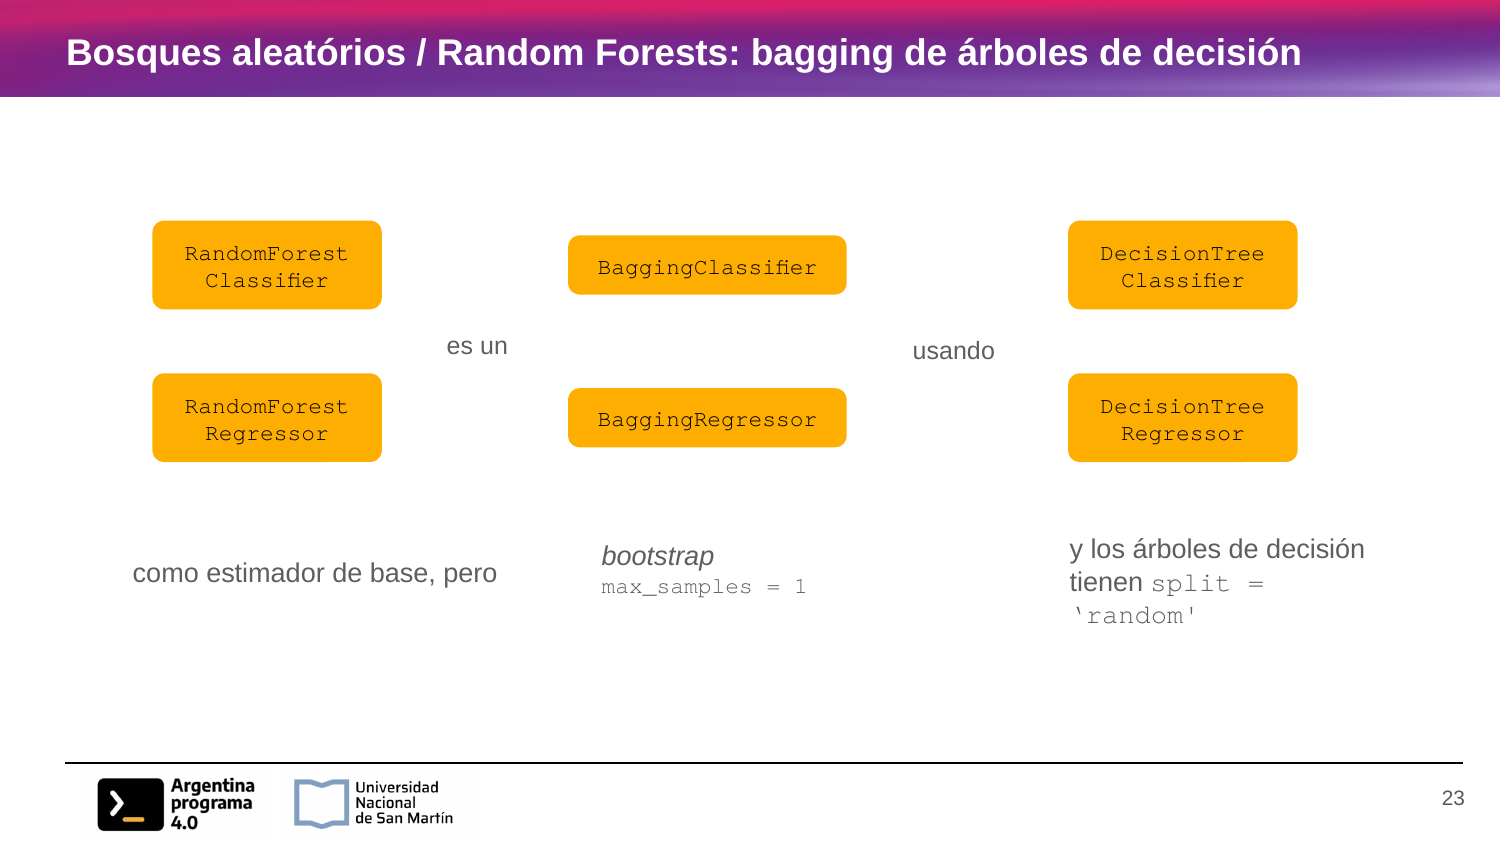

# Bosques aleatórios / Random Forests: bagging de árboles de decisión
RandomForest
Classifier
DecisionTree
Classifier
BaggingClassifier
es un
usando
RandomForest
Regressor
DecisionTree
Regressor
BaggingRegressor
y los árboles de decisión
tienen split = ‘random'
como estimador de base, pero
bootstrap
max_samples = 1
23